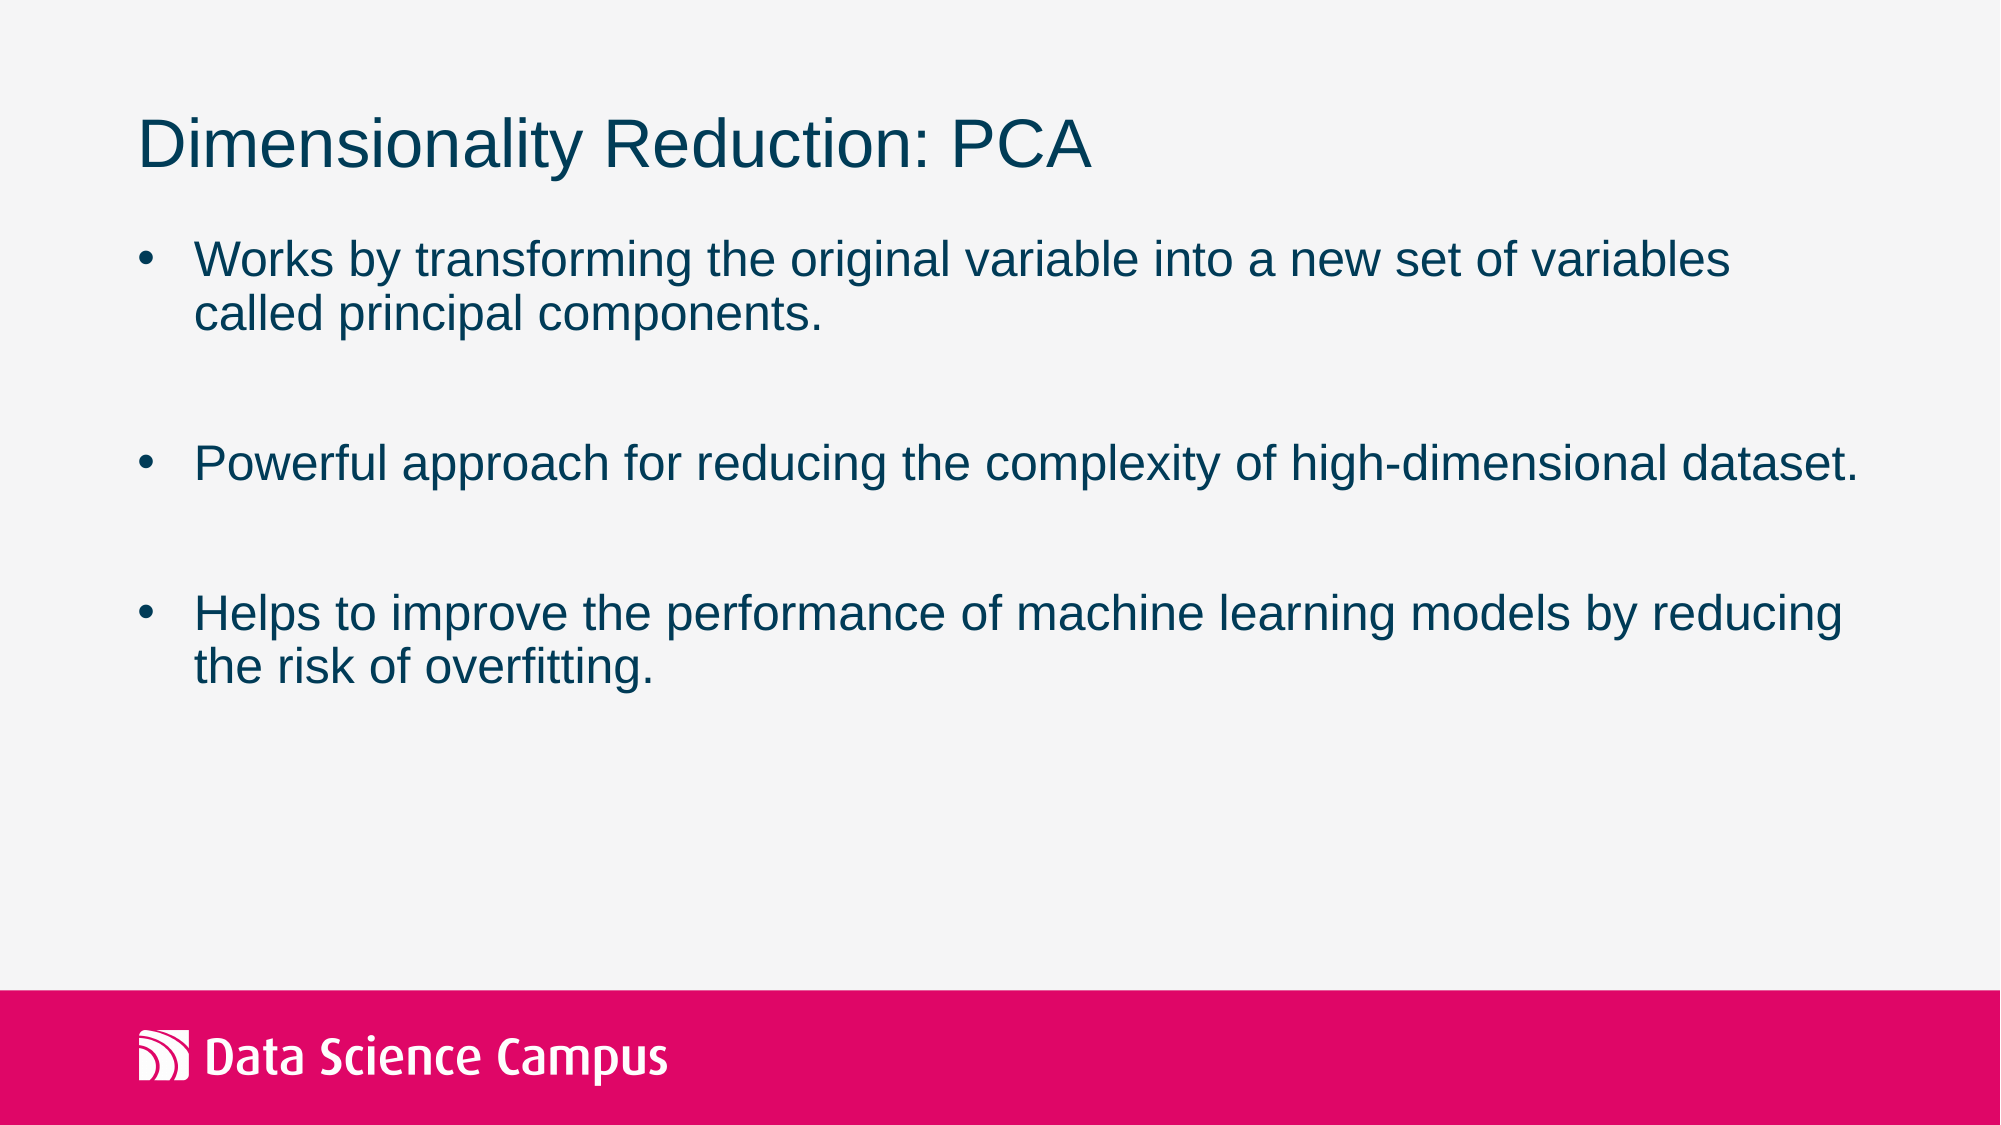

# Dimensionality Reduction: PCA

Works by transforming the original variable into a new set of variables called principal components.

Powerful approach for reducing the complexity of high-dimensional dataset.

Helps to improve the performance of machine learning models by reducing the risk of overfitting.